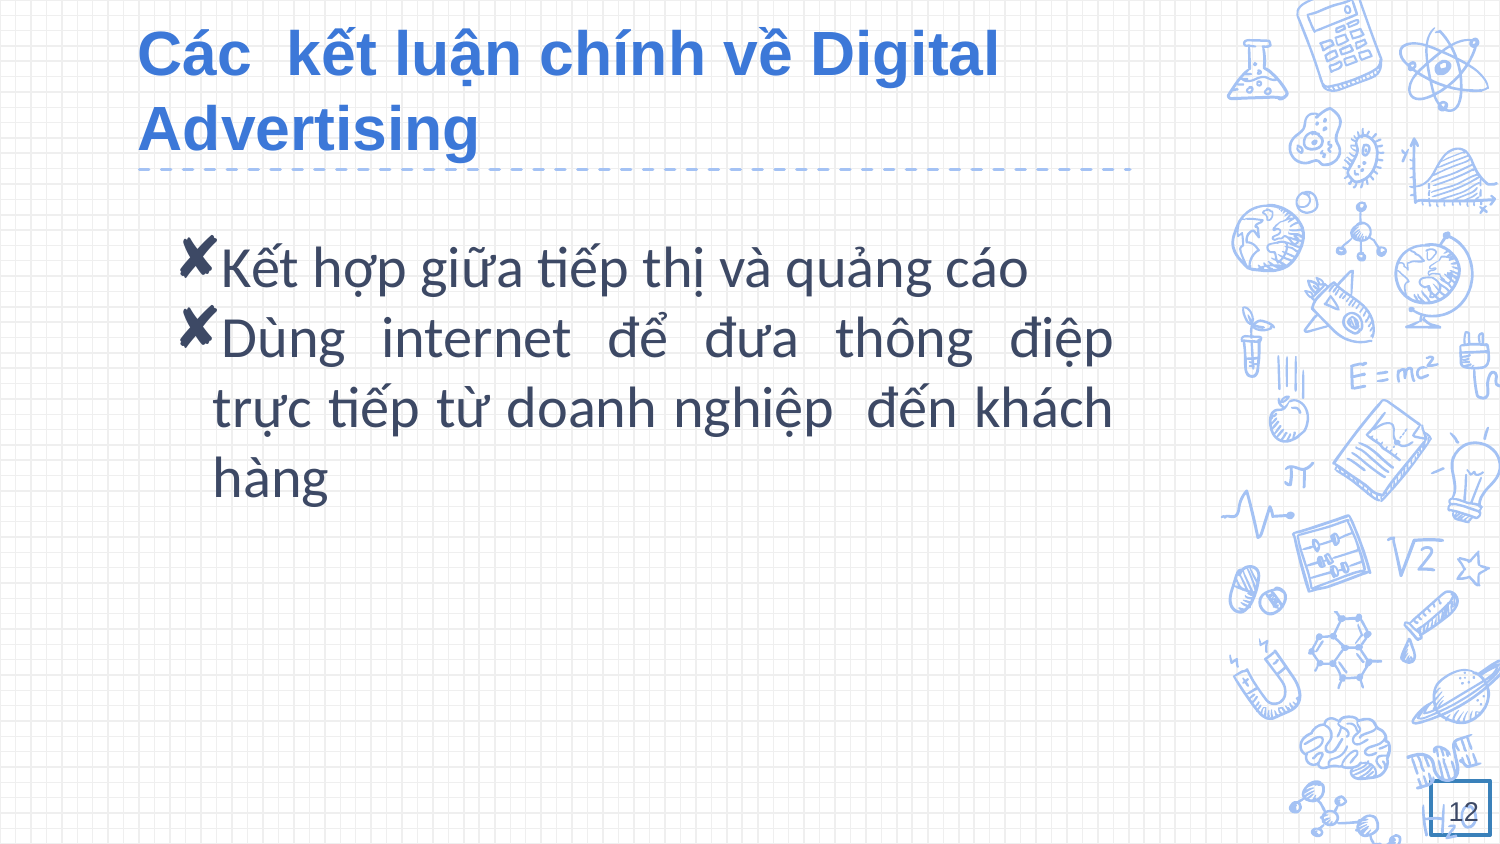

# Các  kết luận chính về Digital Advertising
Kết hợp giữa tiếp thị và quảng cáo
Dùng internet để đưa thông điệp trực tiếp từ doanh nghiệp  đến khách hàng
12